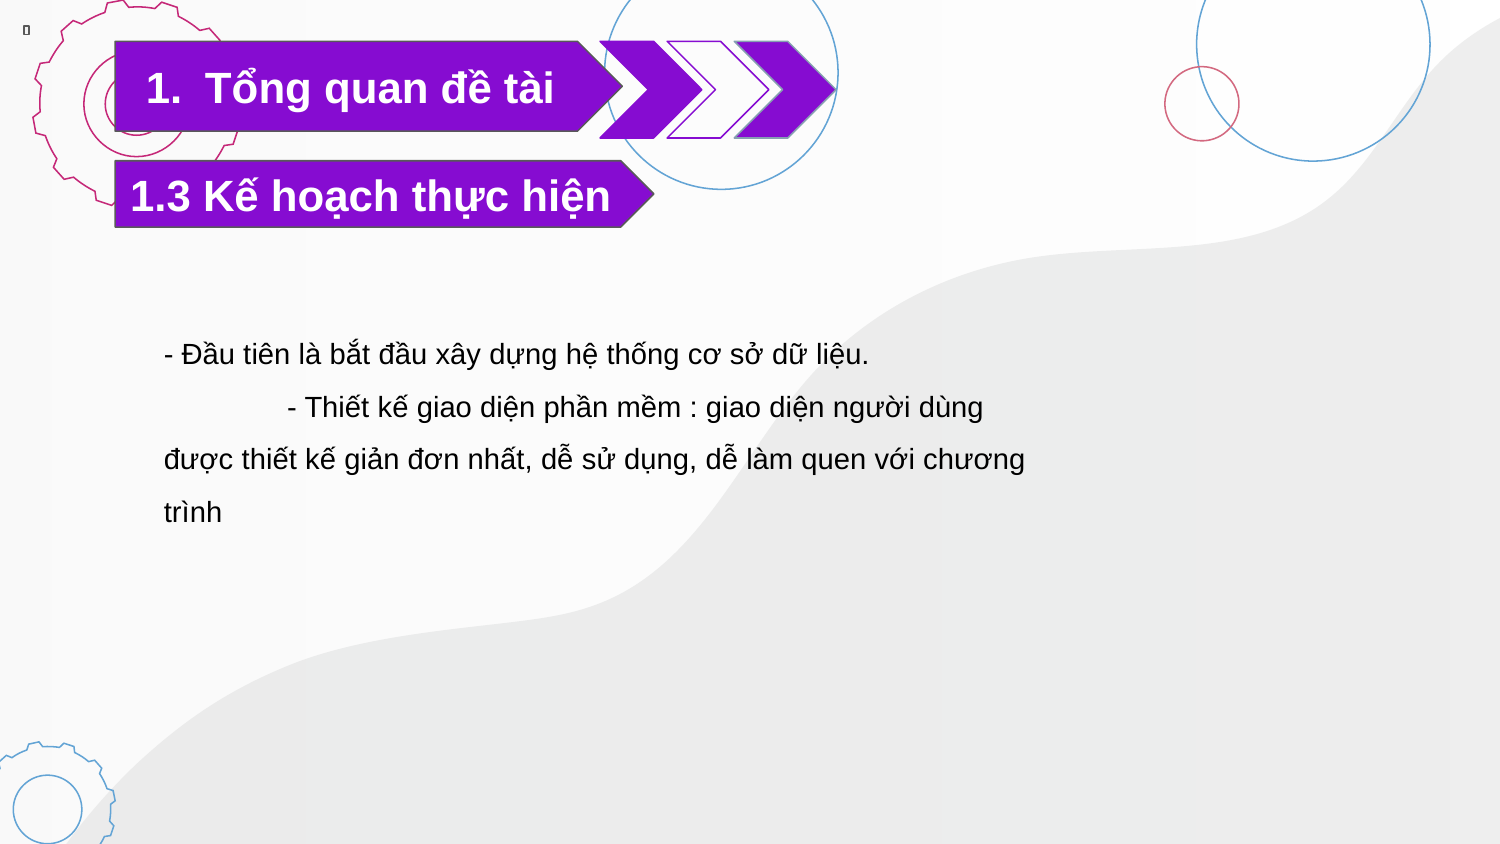

Tổng quan đề tài
1.3 Kế hoạch thực hiện
- Đầu tiên là bắt đầu xây dựng hệ thống cơ sở dữ liệu.                                      - Thiết kế giao diện phần mềm : giao diện người dùng được thiết kế giản đơn nhất, dễ sử dụng, dễ làm quen với chương trình